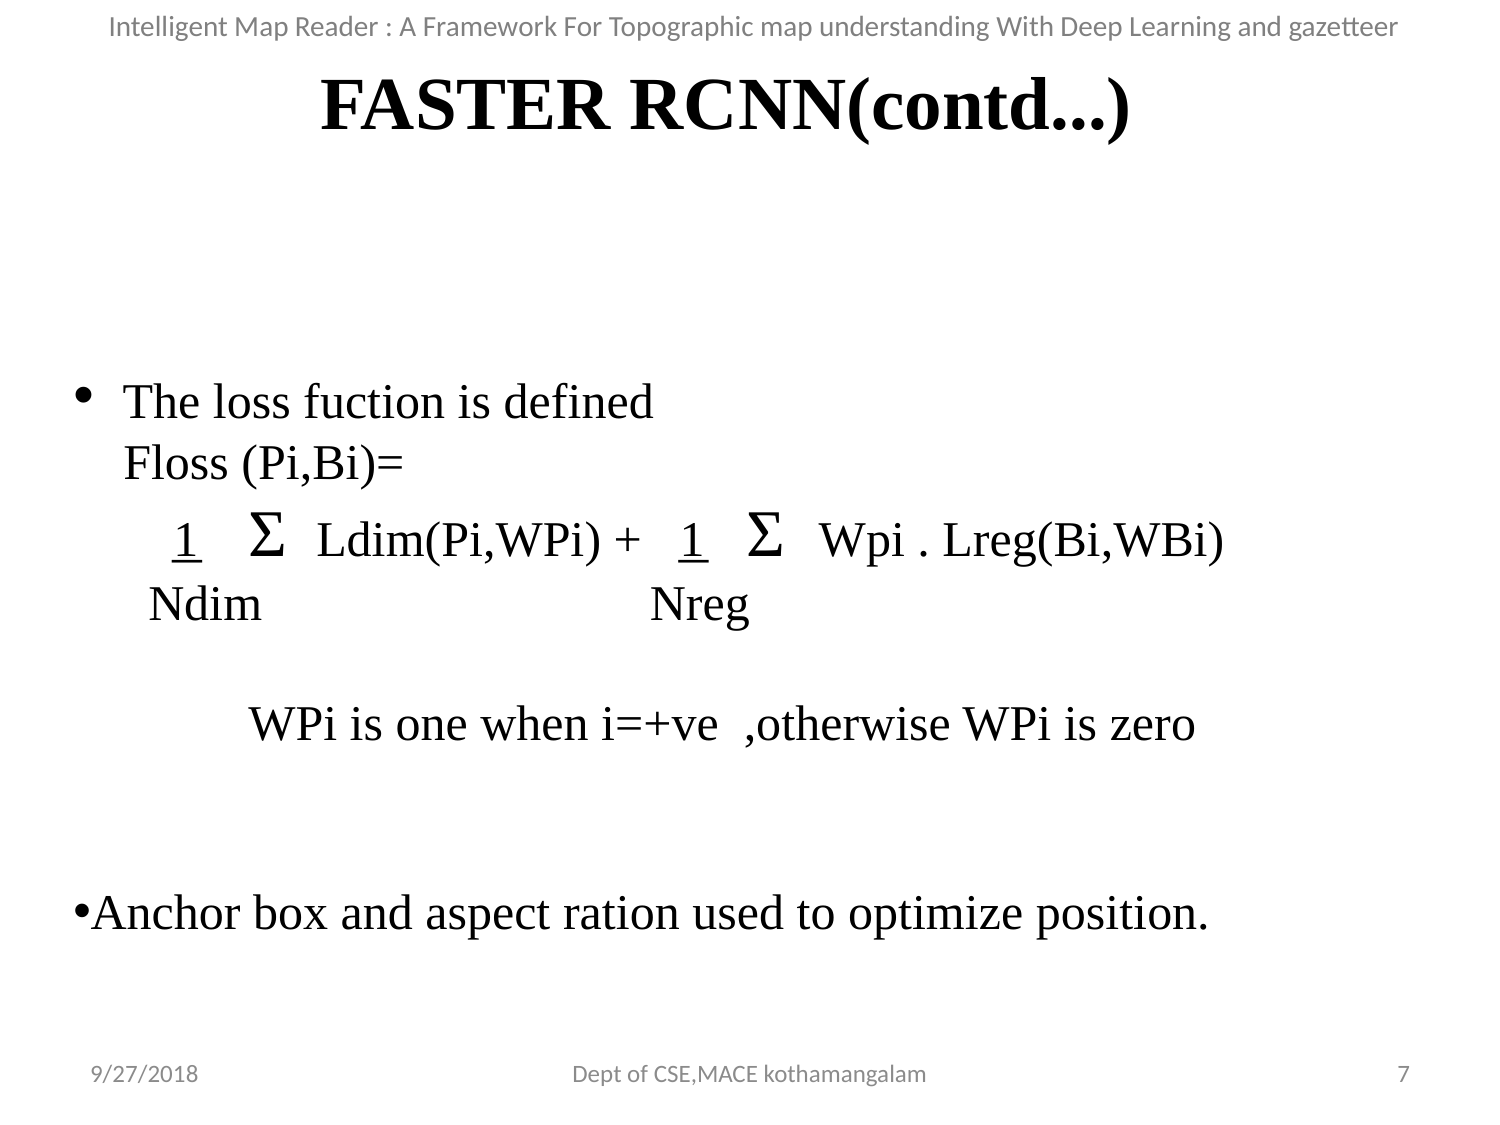

Intelligent Map Reader : A Framework For Topographic map understanding With Deep Learning and gazetteer

FASTER RCNN(contd...)

  The loss fuction is defined
    Floss (Pi,Bi)=
        ͟1    Σ  Ldim(Pi,WPi) +   ͟1   Σ  Wpi . Lreg(Bi,WBi)
      Ndim                               Nreg

              WPi is one when i=+ve  ,otherwise WPi is zero

Anchor box and aspect ration used to optimize position.

9/27/2018
Dept of CSE,MACE kothamangalam
7